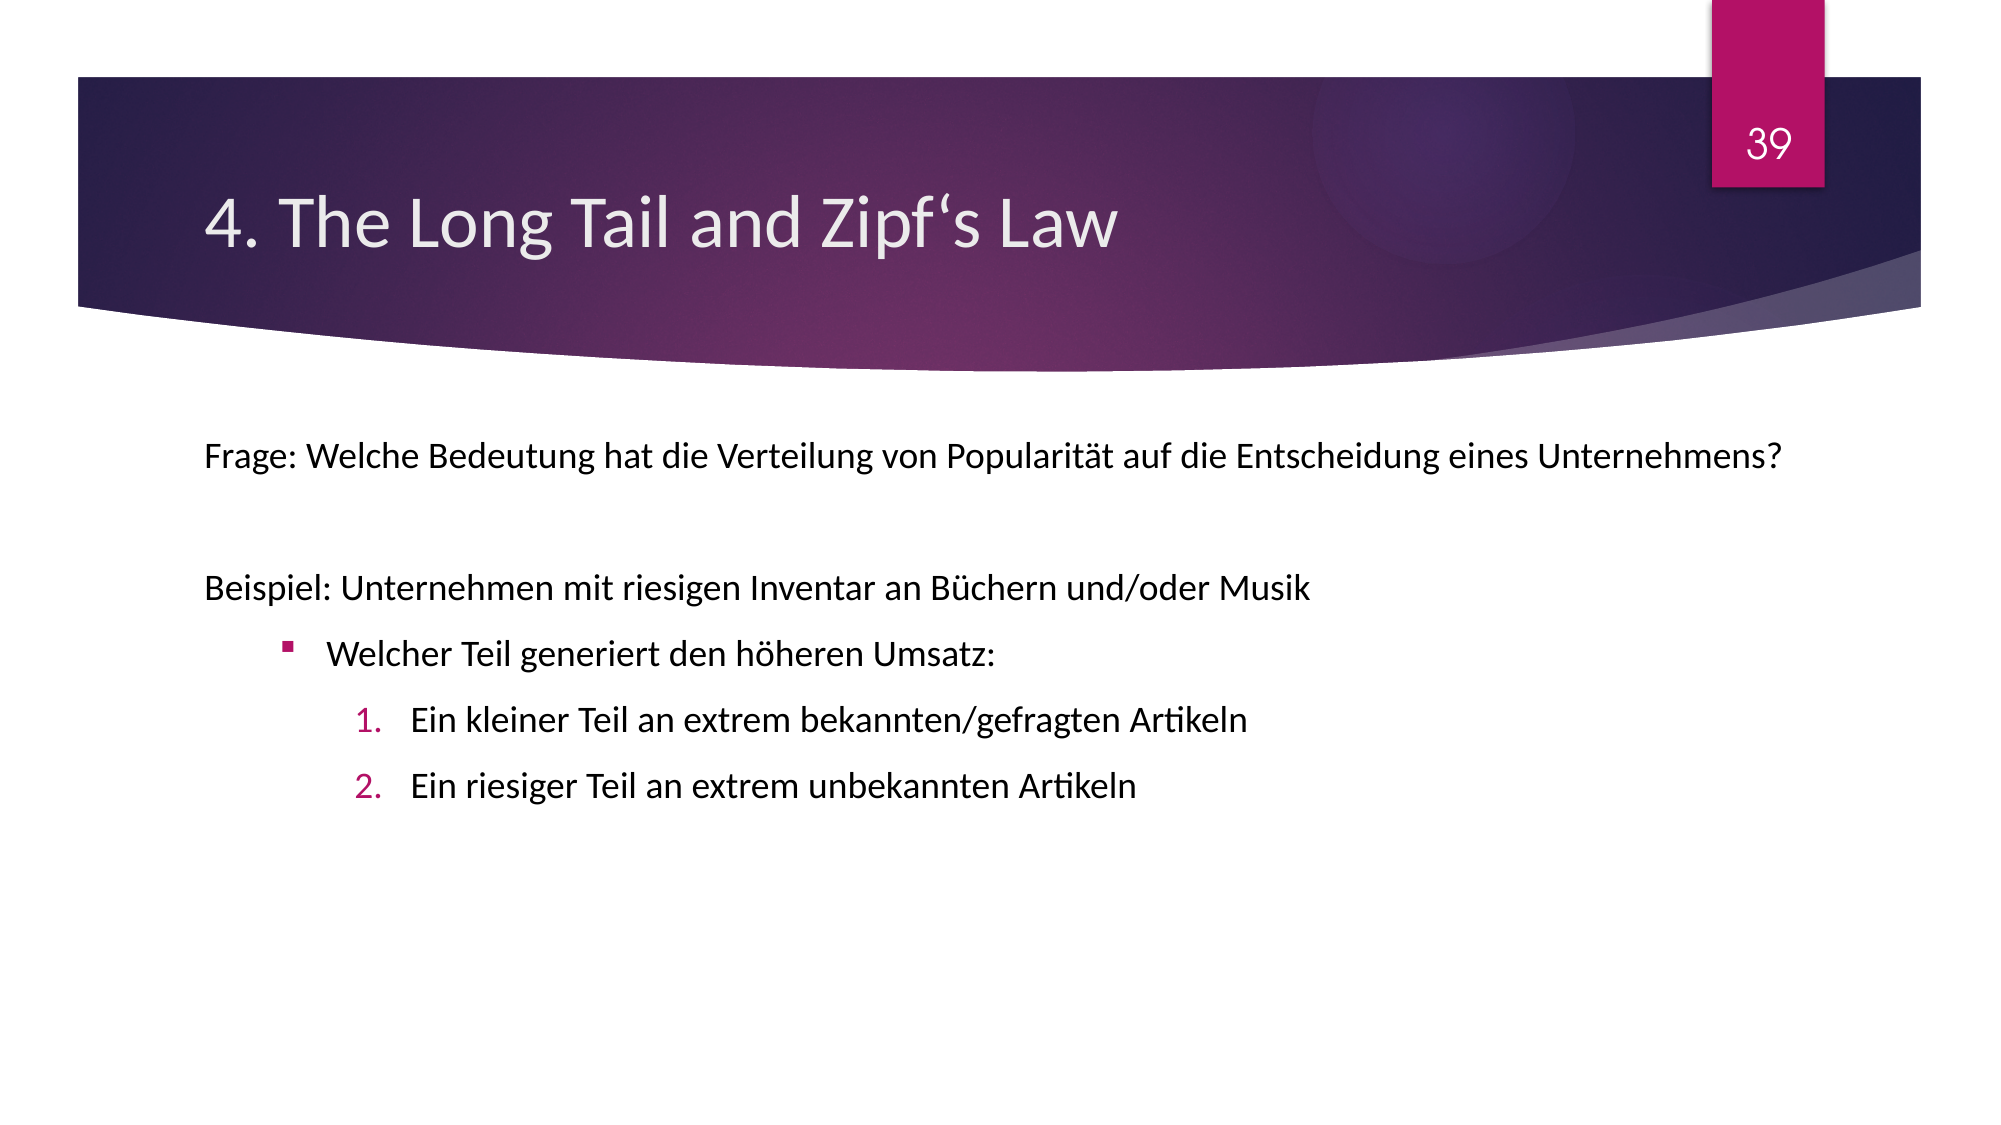

# 4. The Long Tail and Zipf‘s Law
Frage: Welche Bedeutung hat die Verteilung von Popularität auf die Entscheidung eines Unternehmens?

Beispiel: Unternehmen mit riesigen Inventar an Büchern und/oder Musik
Welcher Teil generiert den höheren Umsatz:
Ein kleiner Teil an extrem bekannten/gefragten Artikeln
Ein riesiger Teil an extrem unbekannten Artikeln